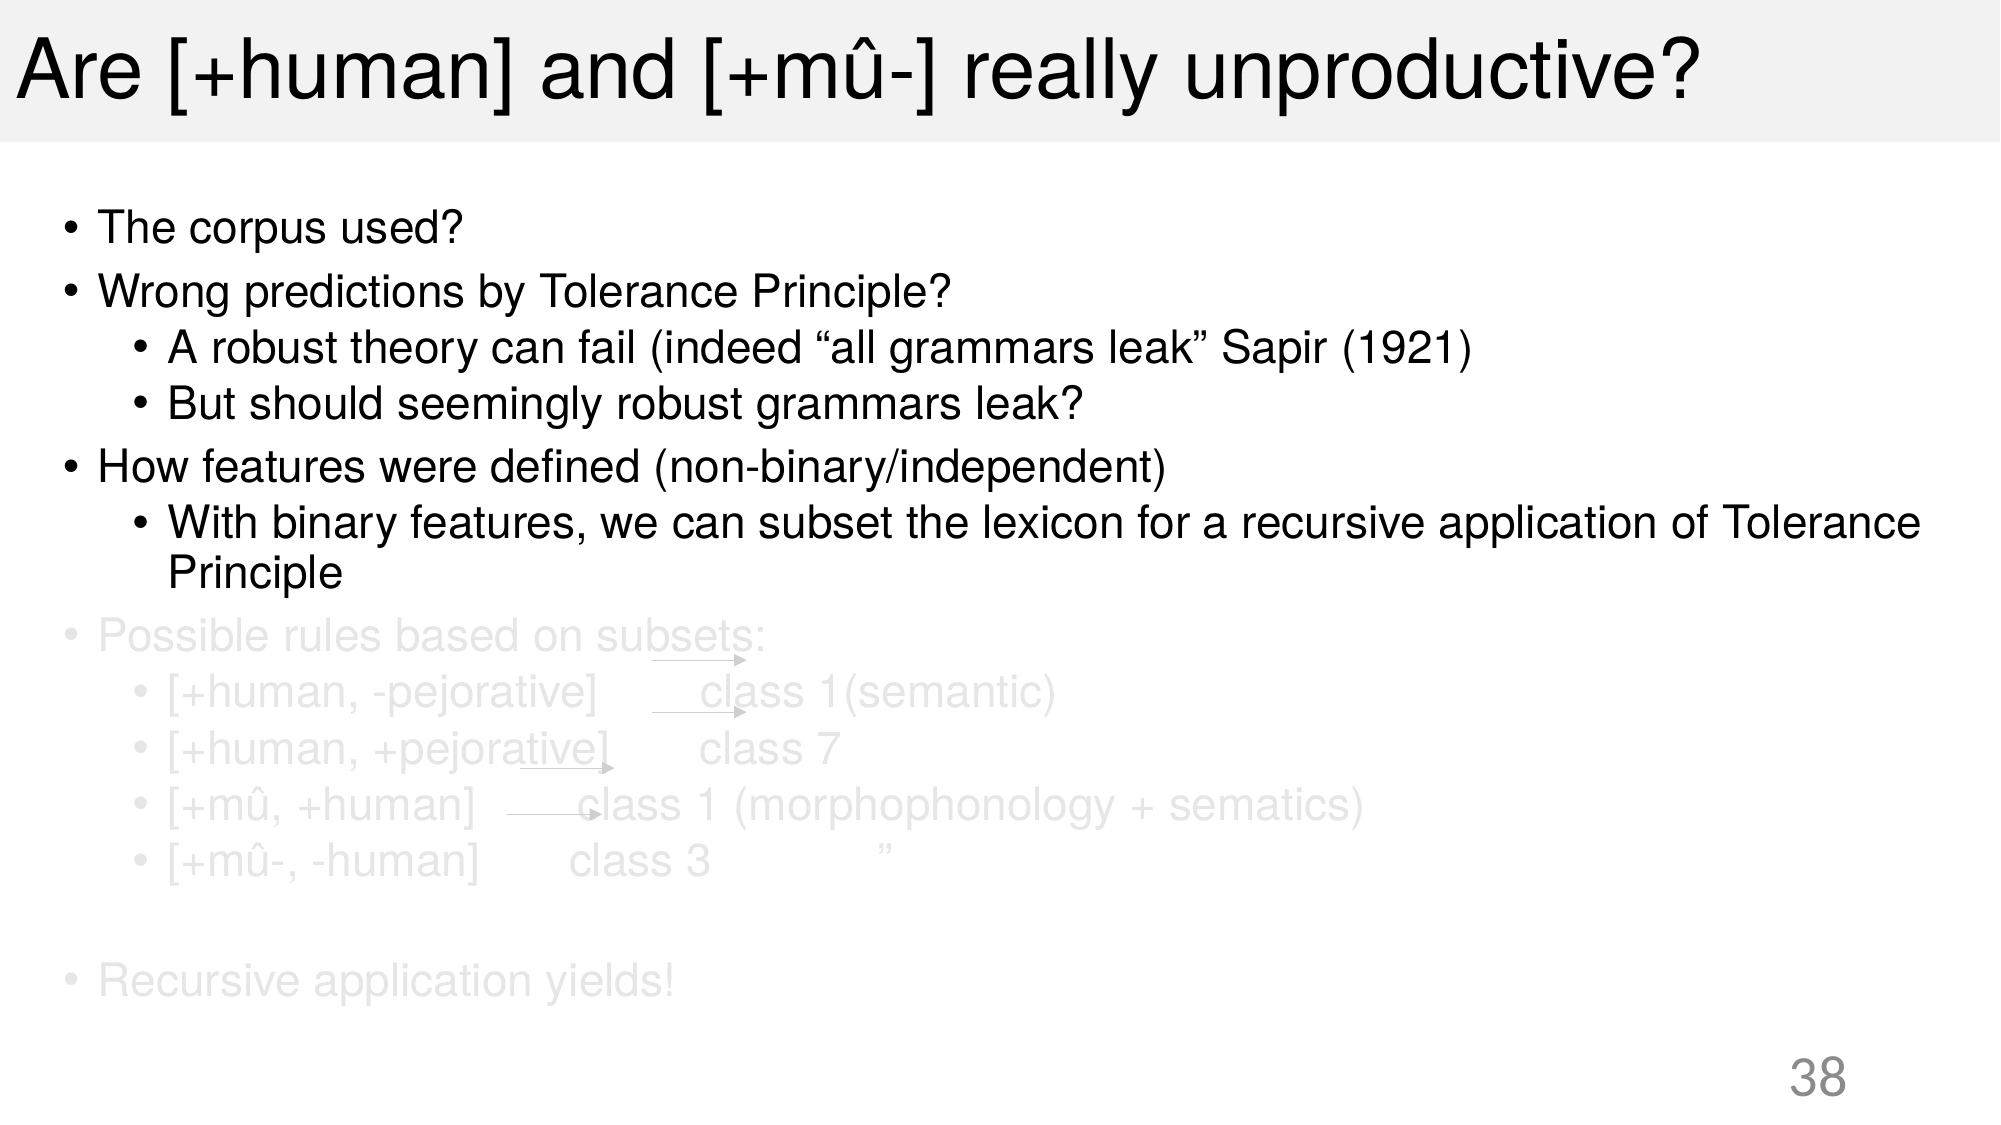

# Are [+human] and [+mû-] really unproductive?

The corpus used?
Wrong predictions by Tolerance Principle?
A robust theory can fail (indeed “all grammars leak” Sapir (1921)
But should seemingly robust grammars leak?
How features were defined (non-binary/independent)
With binary features, we can subset the lexicon for a recursive application of Tolerance Principle
Possible rules based on subsets:
[+human, -pejorative]        class 1(semantic)
[+human, +pejorative]       class 7
[+mû, +human]        class 1 (morphophonology + sematics)
[+mû-, -human]       class 3             ”

Recursive application yields!

38